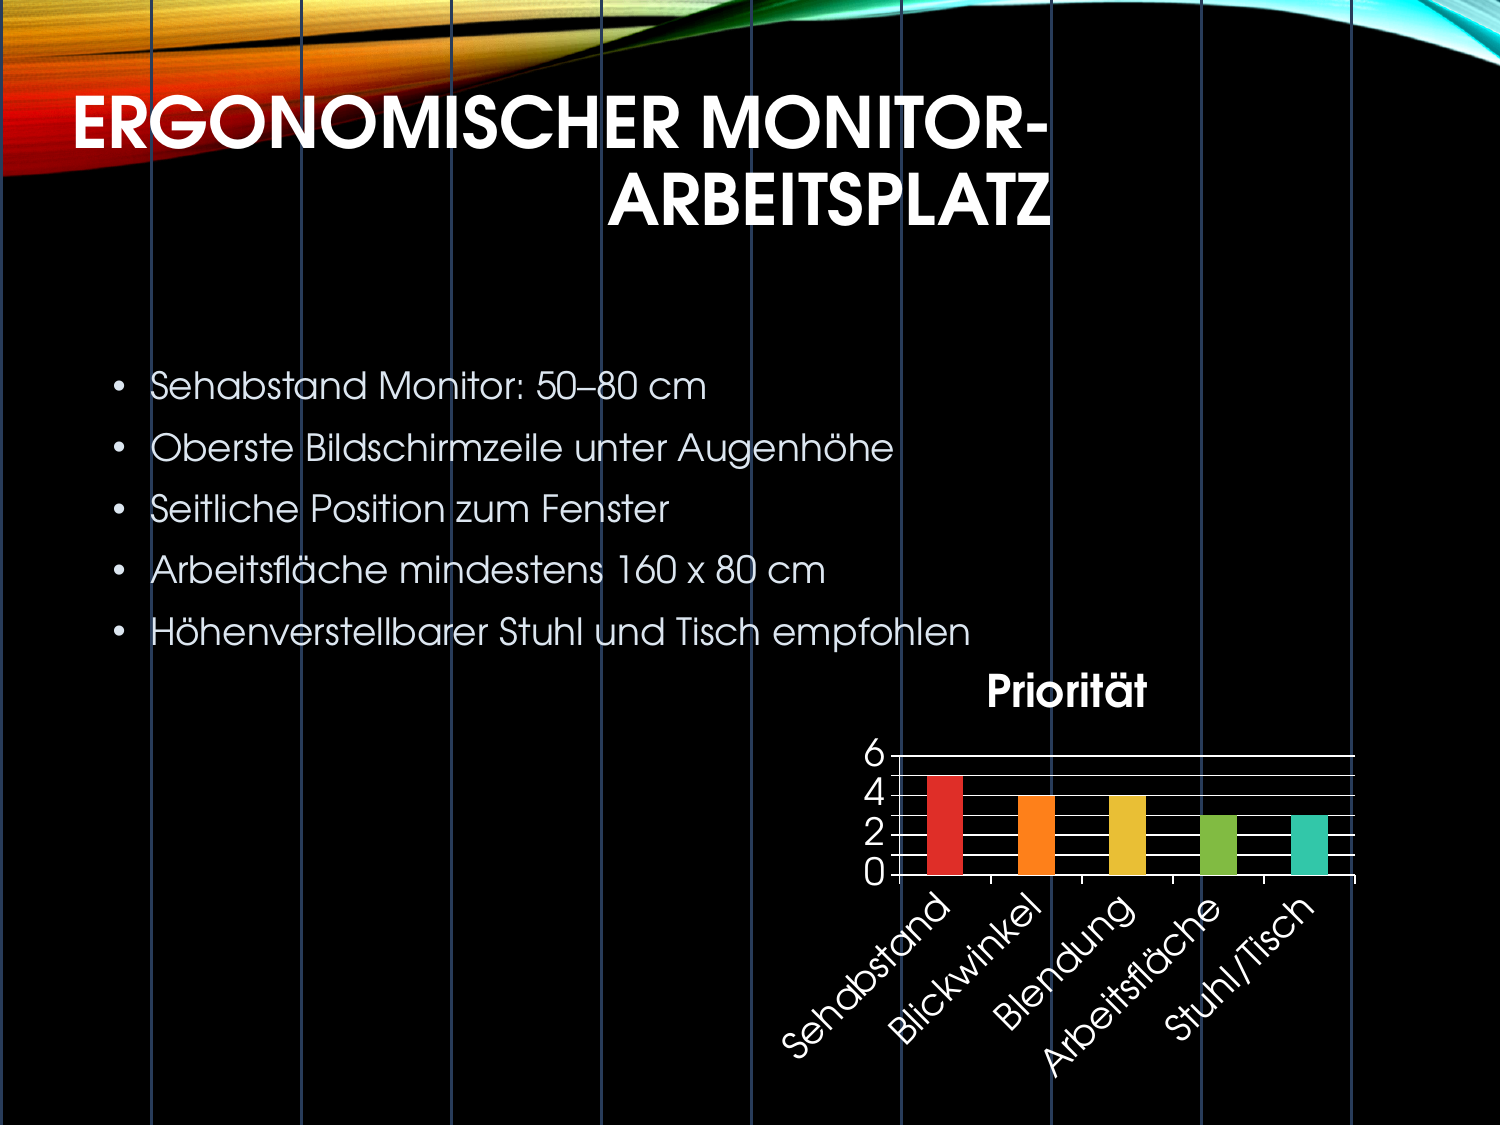

# Ergonomischer Monitor-Arbeitsplatz
Sehabstand Monitor: 50–80 cm
Oberste Bildschirmzeile unter Augenhöhe
Seitliche Position zum Fenster
Arbeitsfläche mindestens 160 x 80 cm
Höhenverstellbarer Stuhl und Tisch empfohlen

### Chart:

| Category | Priorität |
|---|---|
| Sehabstand | 5.0 |
| Blickwinkel | 4.0 |
| Blendung | 4.0 |
| Arbeitsfläche | 3.0 |
| Stuhl/Tisch | 3.0 |